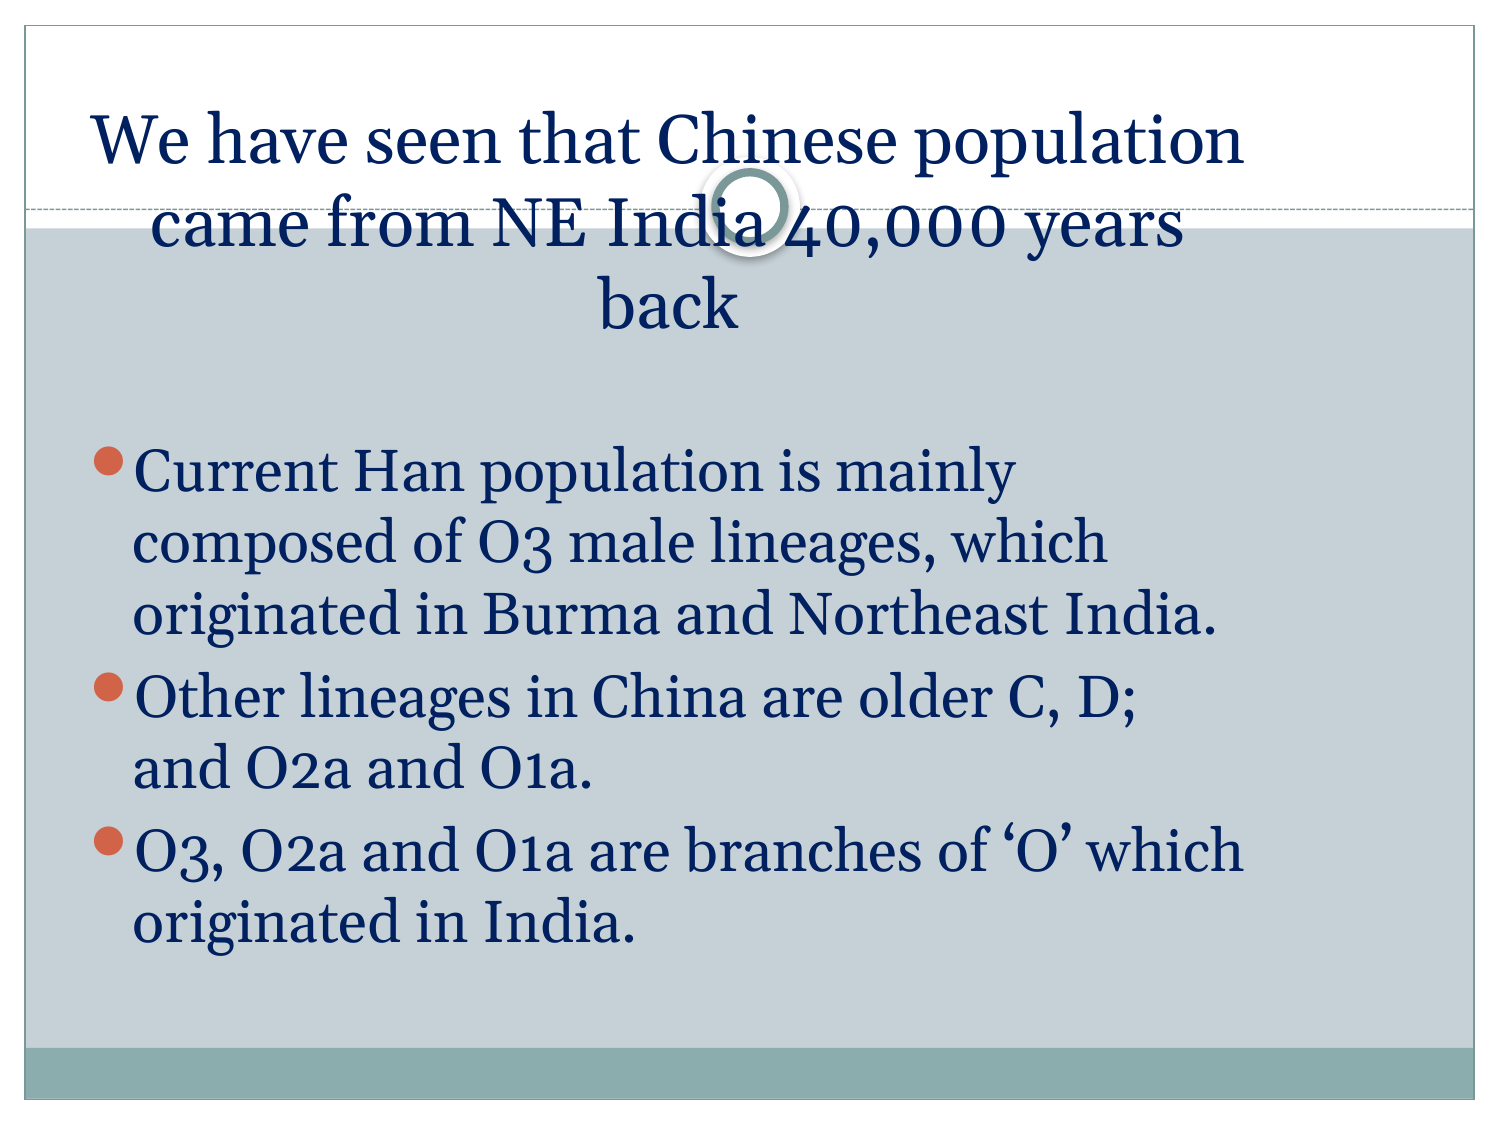

# We have seen that Chinese population came from NE India 40,000 years back
Current Han population is mainly composed of O3 male lineages, which originated in Burma and Northeast India.
Other lineages in China are older C, D; and O2a and O1a.
O3, O2a and O1a are branches of ‘O’ which originated in India.